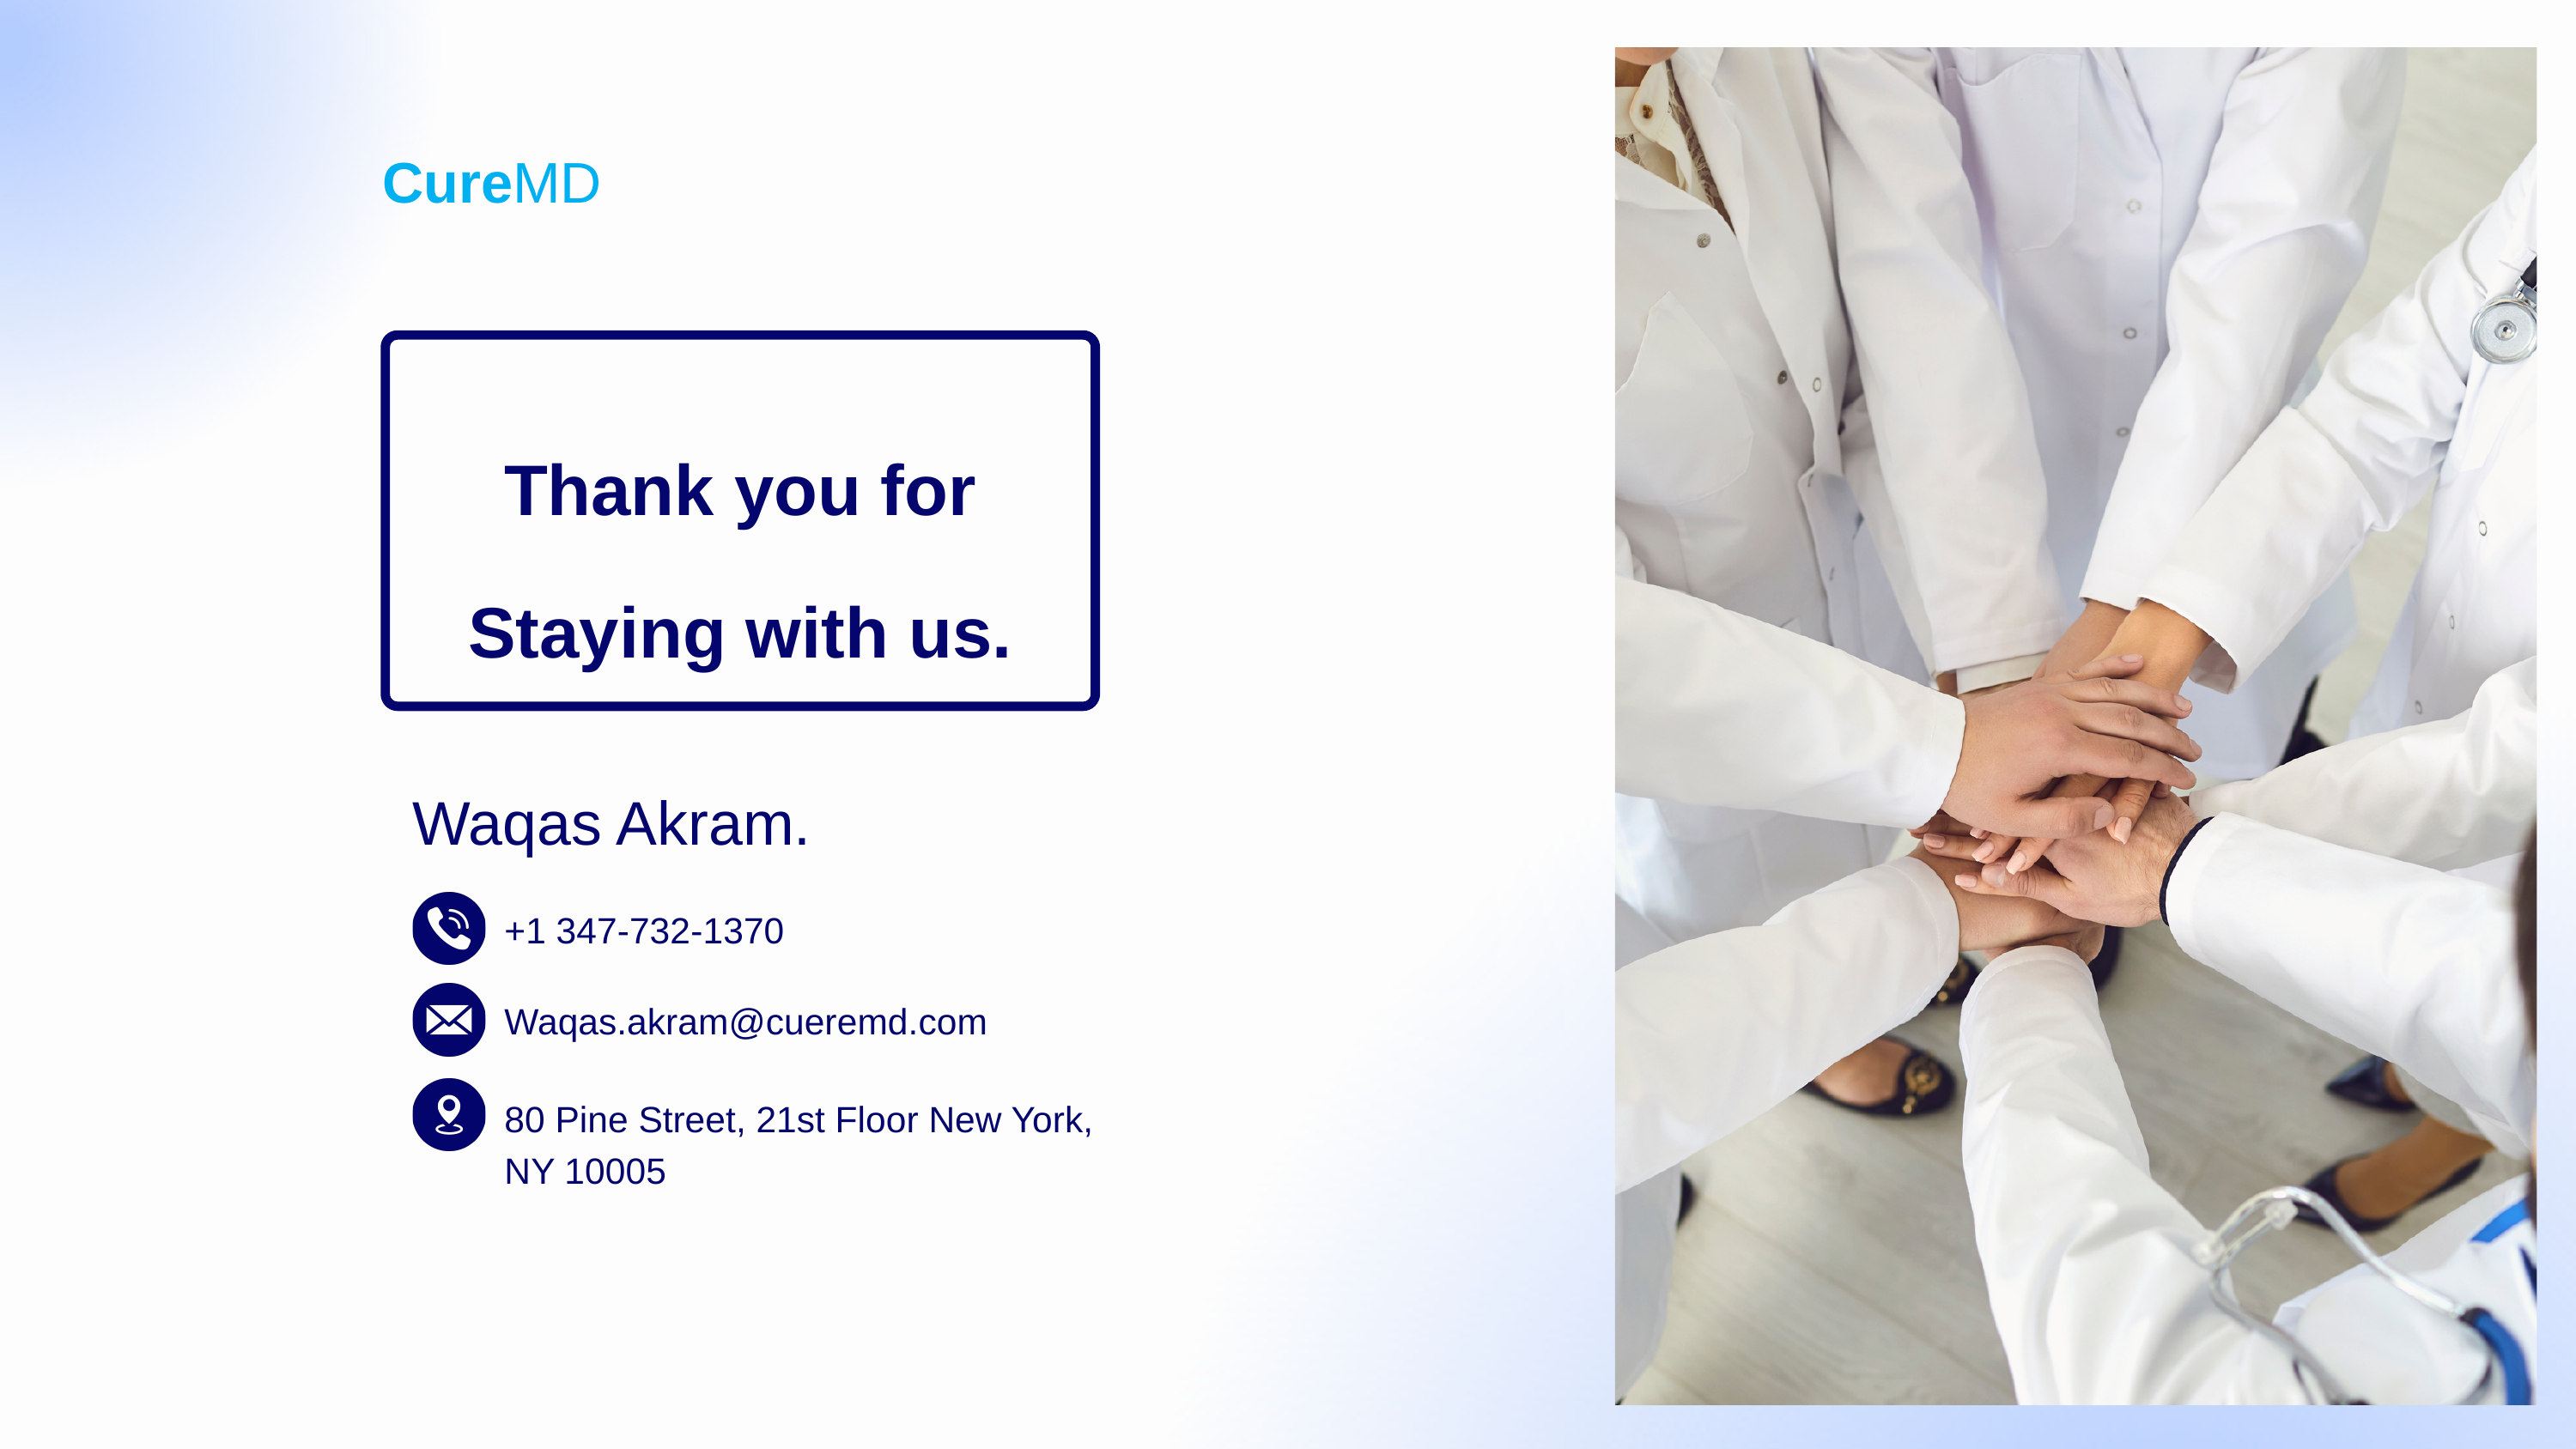

CureMD

Thank you for Staying with us.

Waqas Akram.

+1 347-732-1370

Waqas.akram@cueremd.com

80 Pine Street, 21st Floor New York, NY 10005